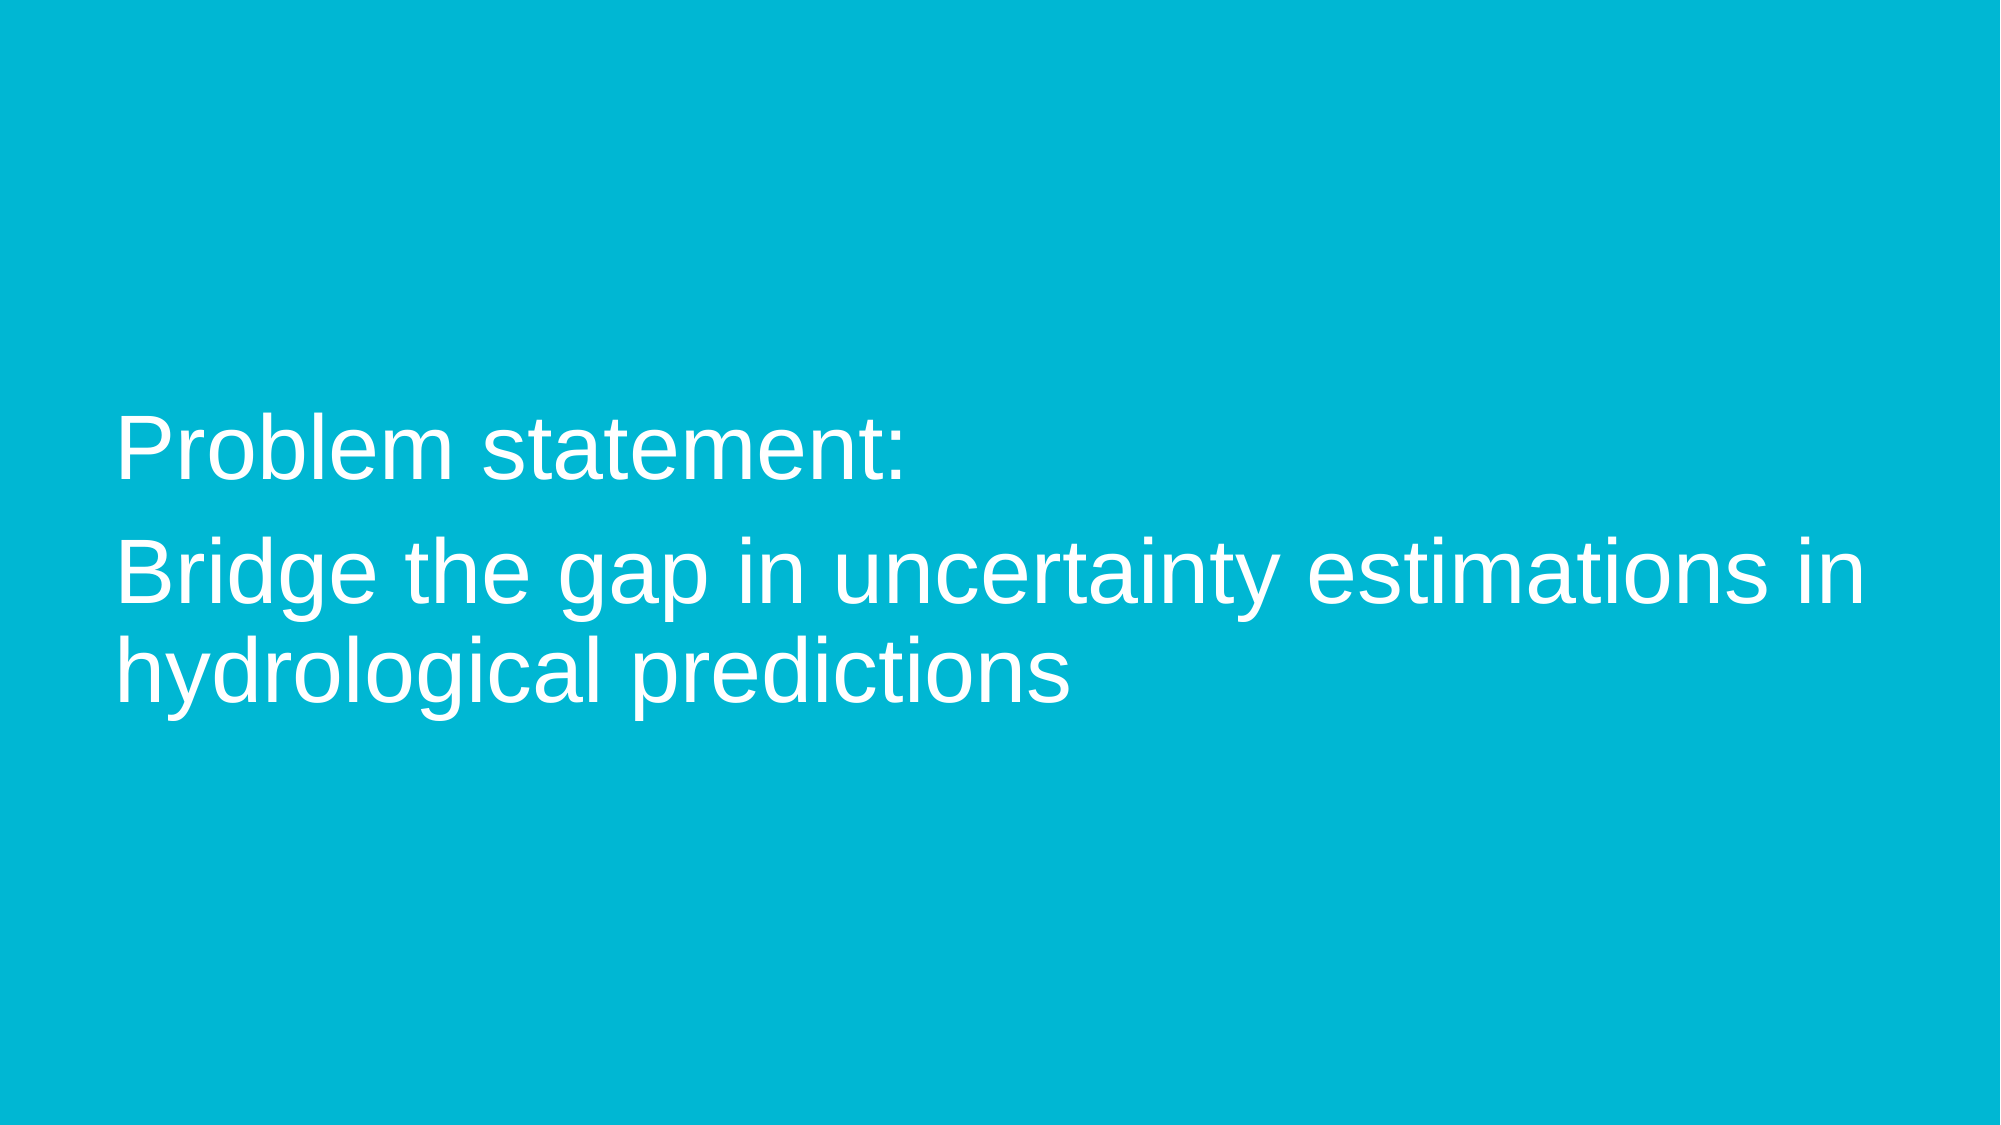

Problem statement:
Bridge the gap in uncertainty estimations in hydrological predictions